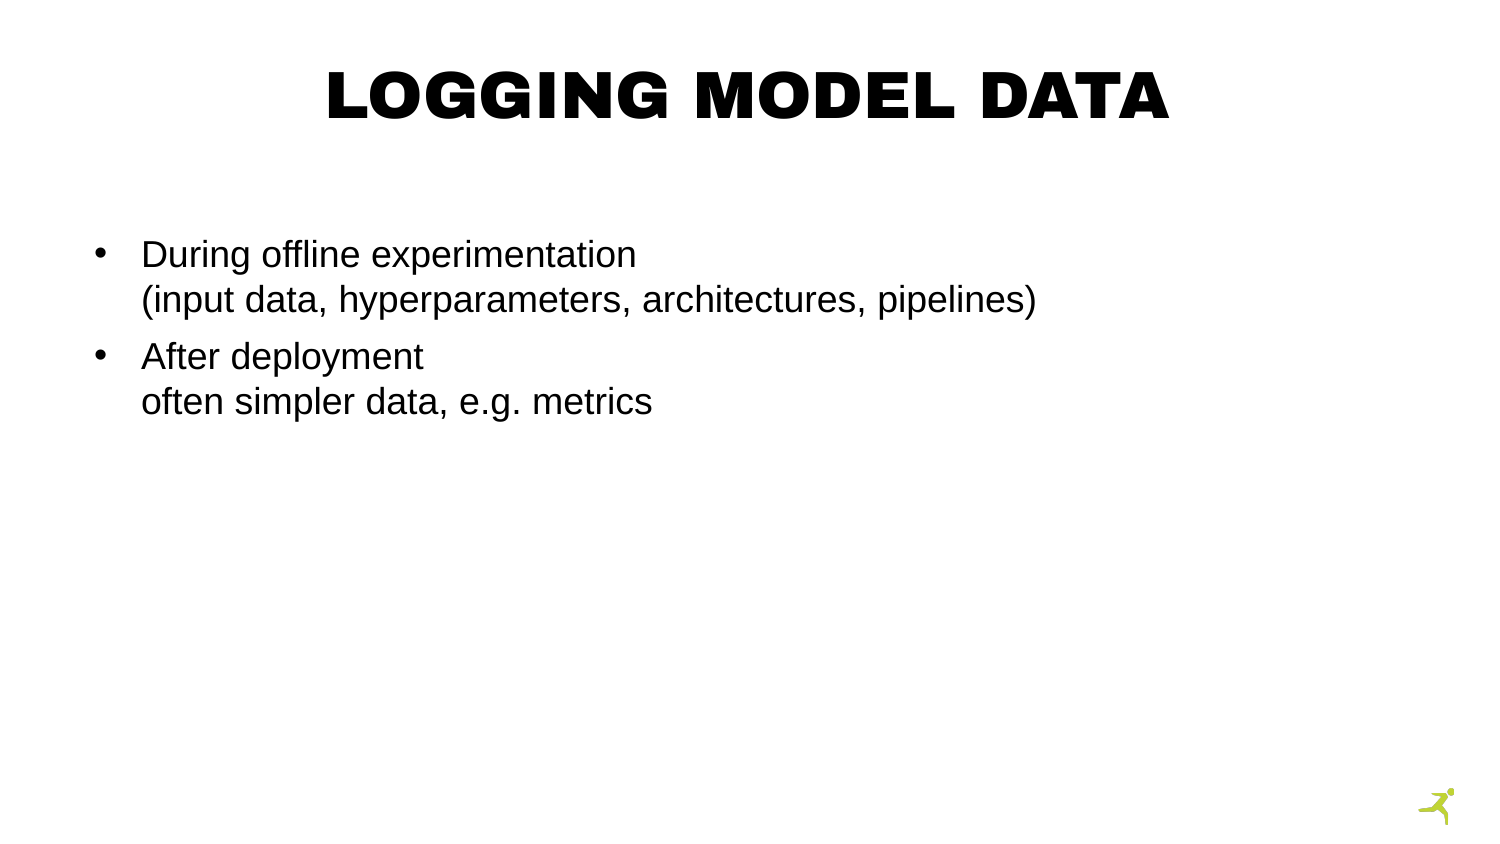

# Logging Model Data

During offline experimentation
(input data, hyperparameters, architectures, pipelines)
After deployment
often simpler data, e.g. metrics